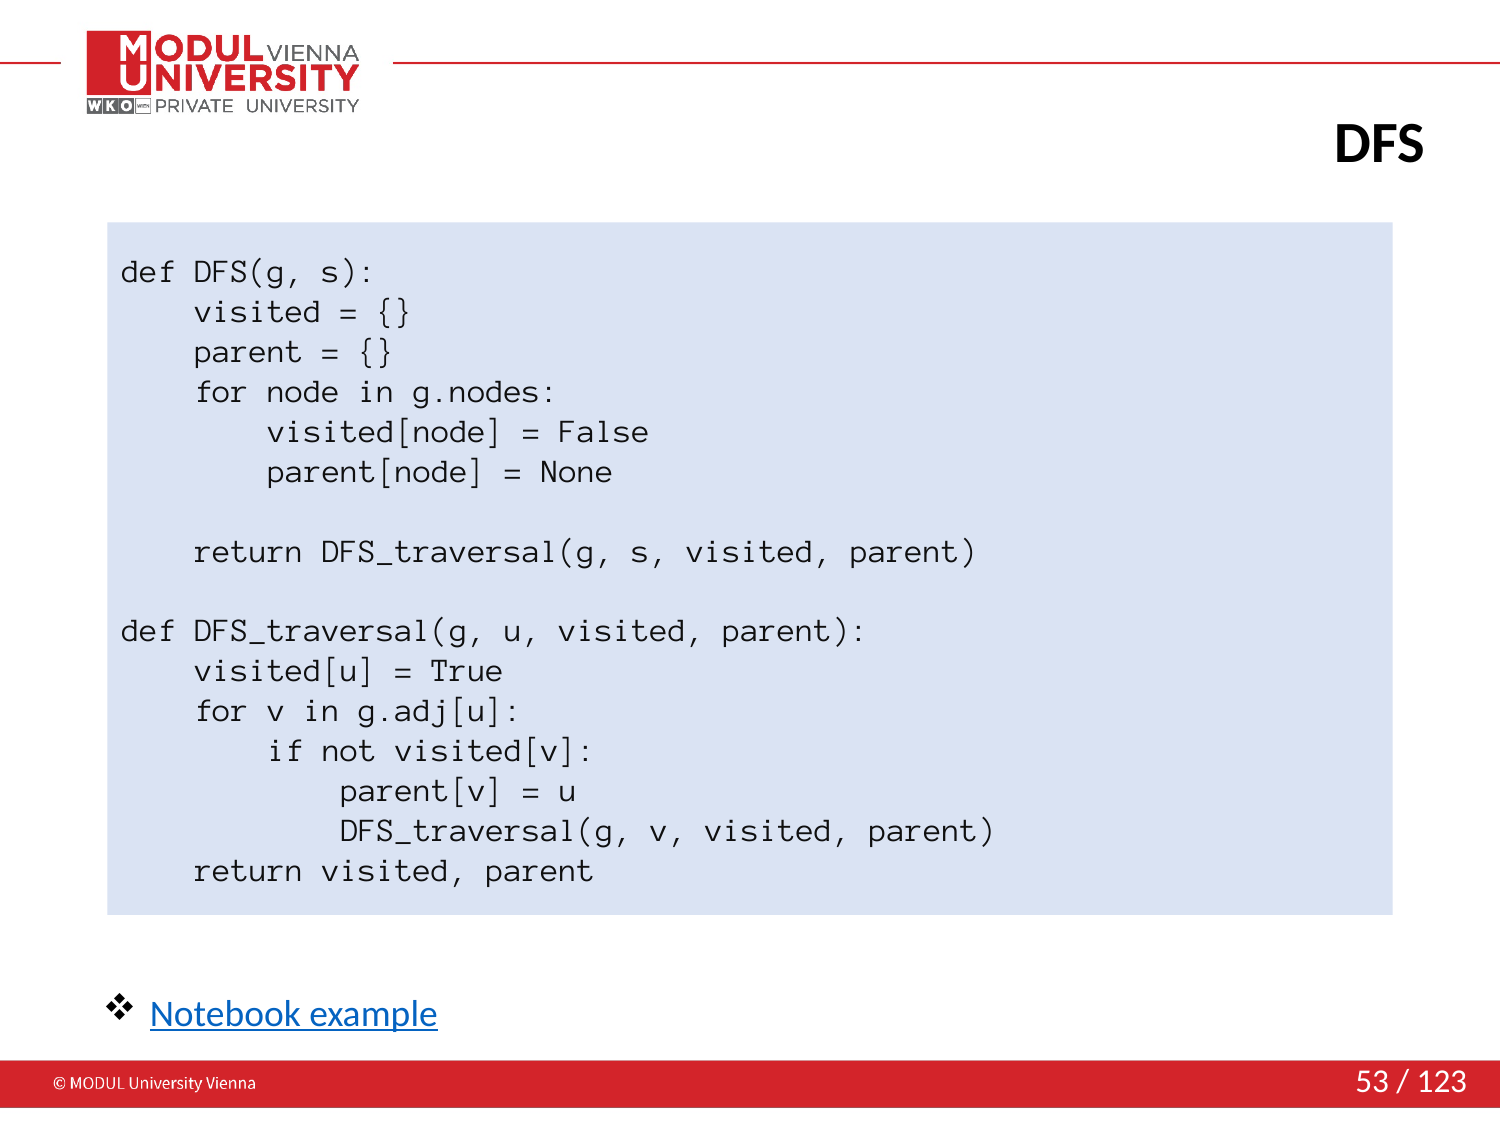

# DFS
def DFS(g, s):
    visited = {}
    parent = {}
    for node in g.nodes:
        visited[node] = False
        parent[node] = None

    return DFS_traversal(g, s, visited, parent)

def DFS_traversal(g, u, visited, parent):
    visited[u] = True
    for v in g.adj[u]:
        if not visited[v]:
            parent[v] = u
            DFS_traversal(g, v, visited, parent)
    return visited, parent
Notebook example